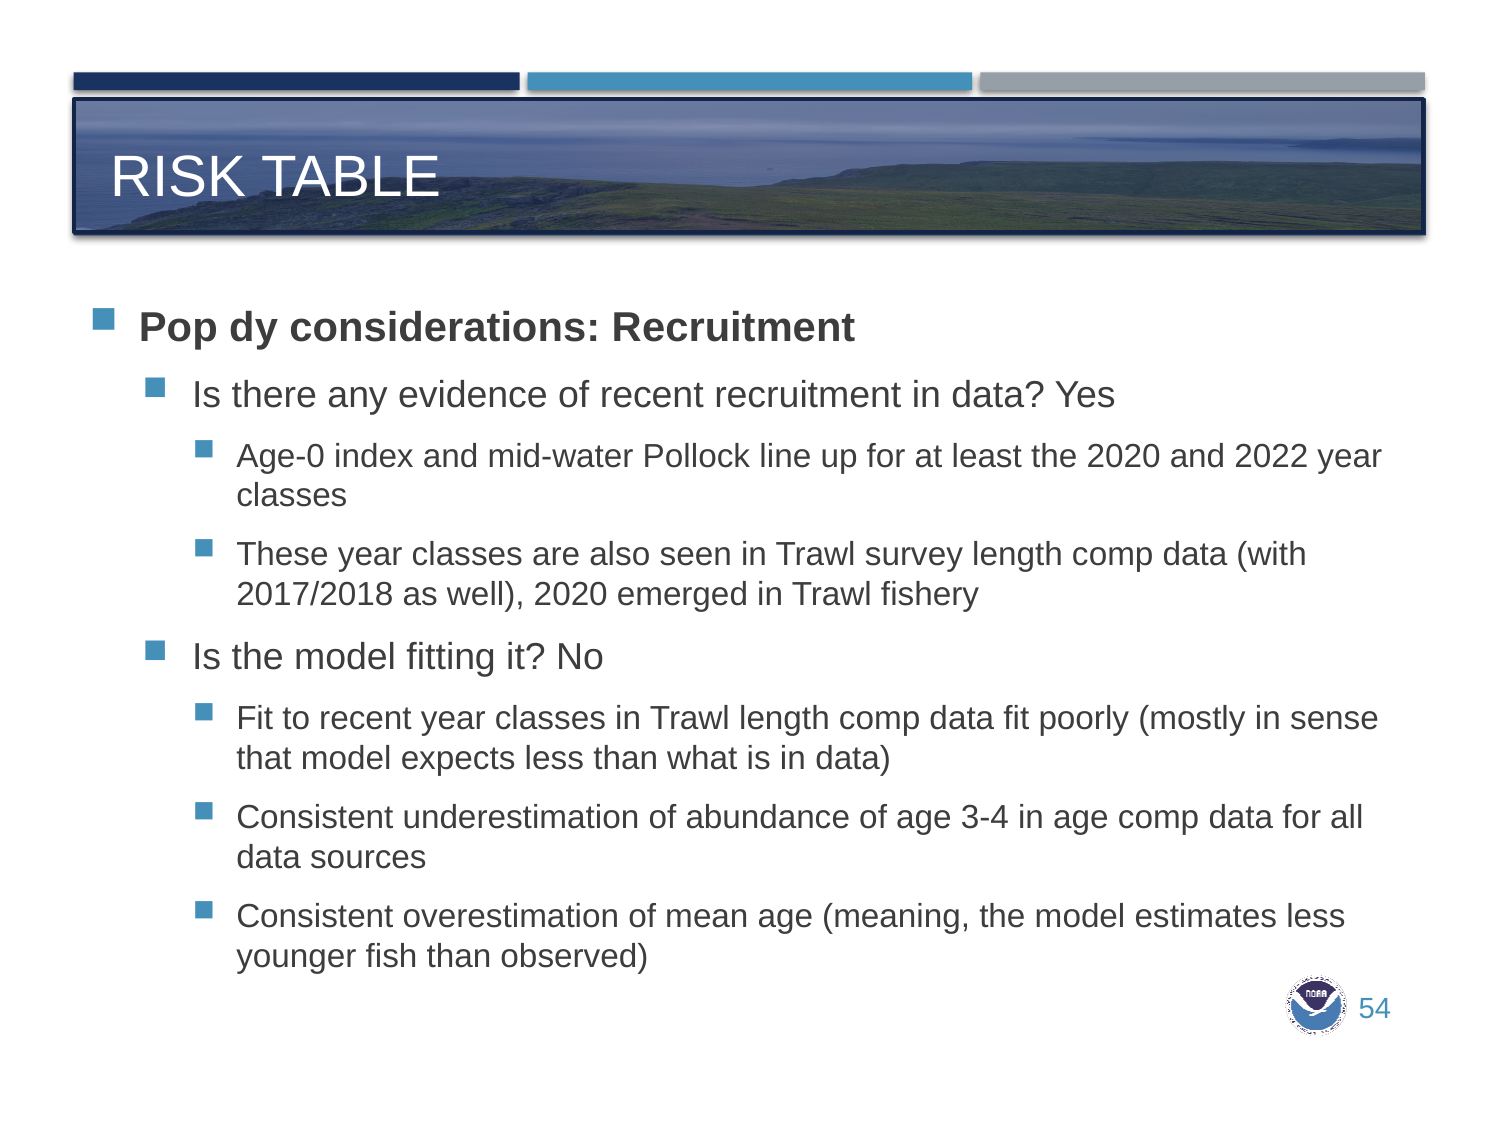

# Risk table
Pop dy considerations: Recruitment
Is there any evidence of recent recruitment in data? Yes
Age-0 index and mid-water Pollock line up for at least the 2020 and 2022 year classes
These year classes are also seen in Trawl survey length comp data (with 2017/2018 as well), 2020 emerged in Trawl fishery
Is the model fitting it? No
Fit to recent year classes in Trawl length comp data fit poorly (mostly in sense that model expects less than what is in data)
Consistent underestimation of abundance of age 3-4 in age comp data for all data sources
Consistent overestimation of mean age (meaning, the model estimates less younger fish than observed)
54